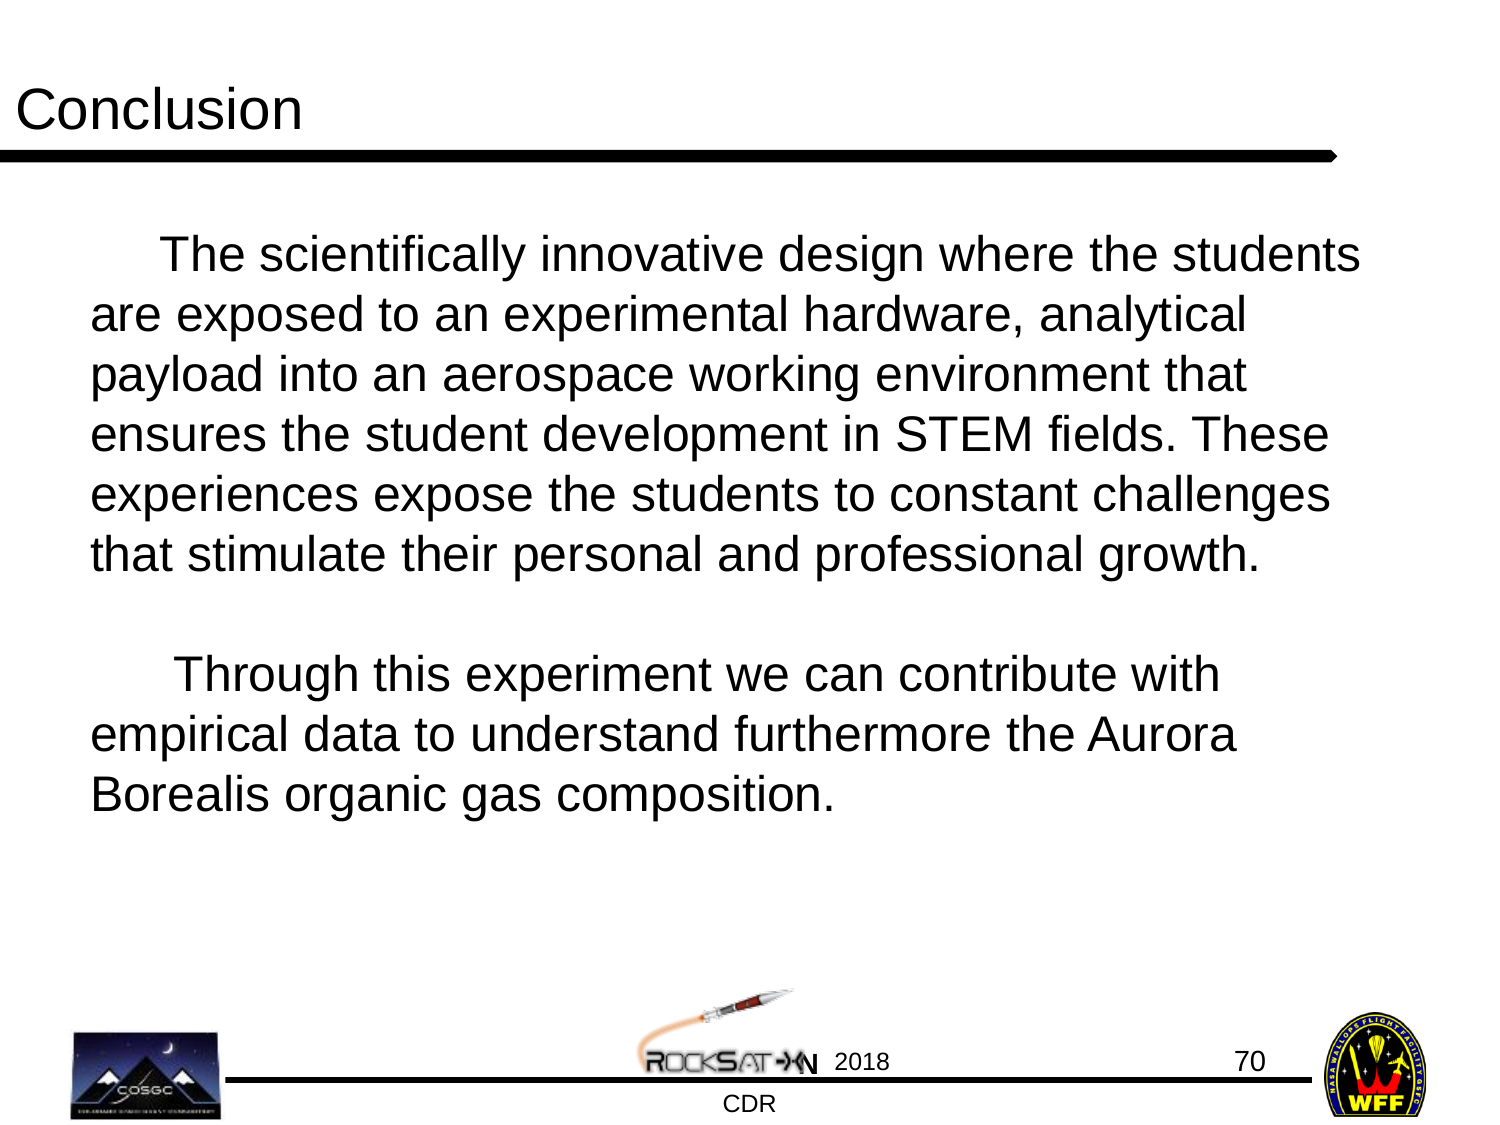

# Conclusion
     The scientifically innovative design where the students are exposed to an experimental hardware, analytical payload into an aerospace working environment that ensures the student development in STEM fields. These experiences expose the students to constant challenges that stimulate their personal and professional growth.

      Through this experiment we can contribute with empirical data to understand furthermore the Aurora Borealis organic gas composition.

70